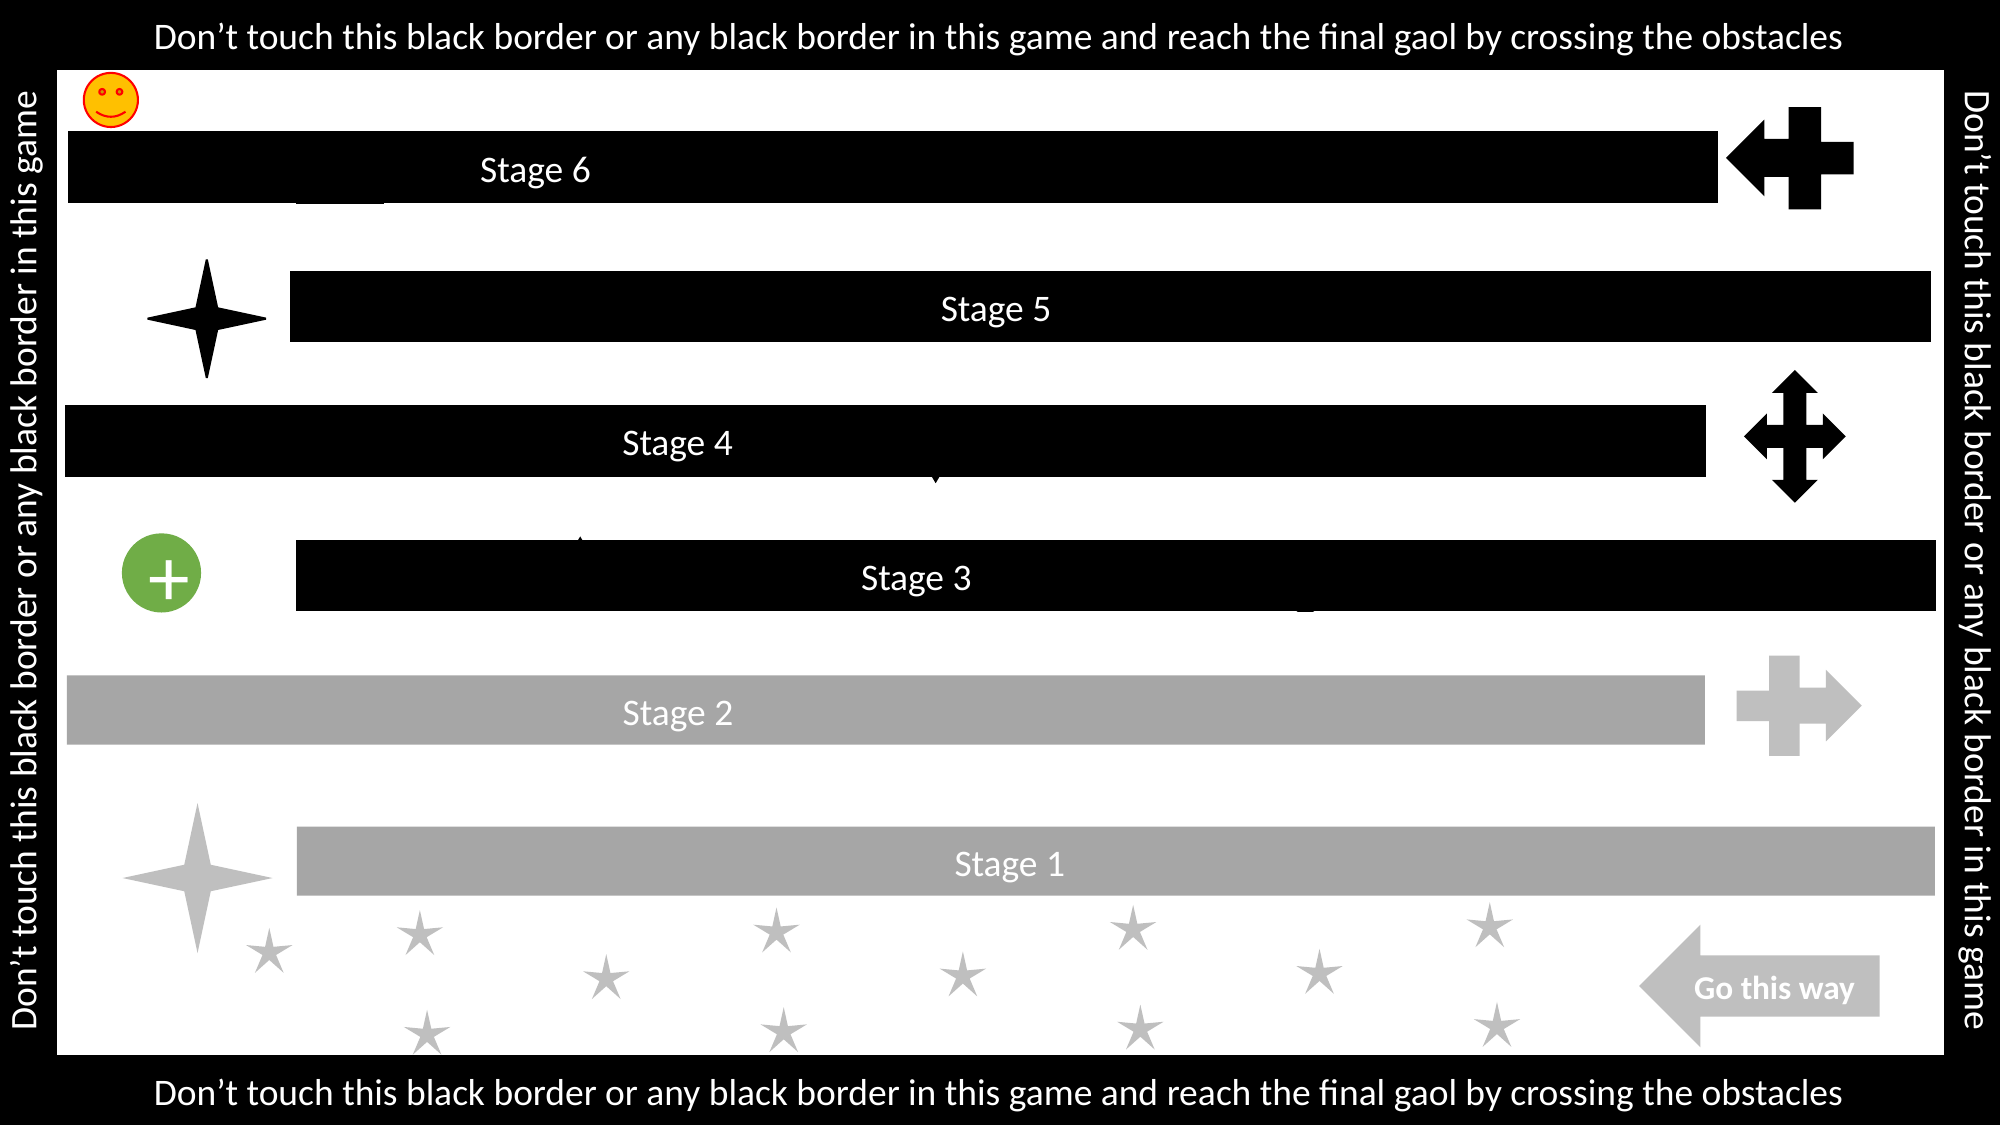

Don’t touch this black border or any black border in this game and reach the final gaol by crossing the obstacles
                                               Stage 6
                                                                           Stage 5
                                                                Stage 4
                                                                 Stage 3
                                                                Stage 2
                                                                            Stage 1
Don’t touch this black border or any black border in this game
Don’t touch this black border or any black border in this game

Don’t touch this black border or any black border in this game and reach the final gaol by crossing the obstacles

+

Go this way